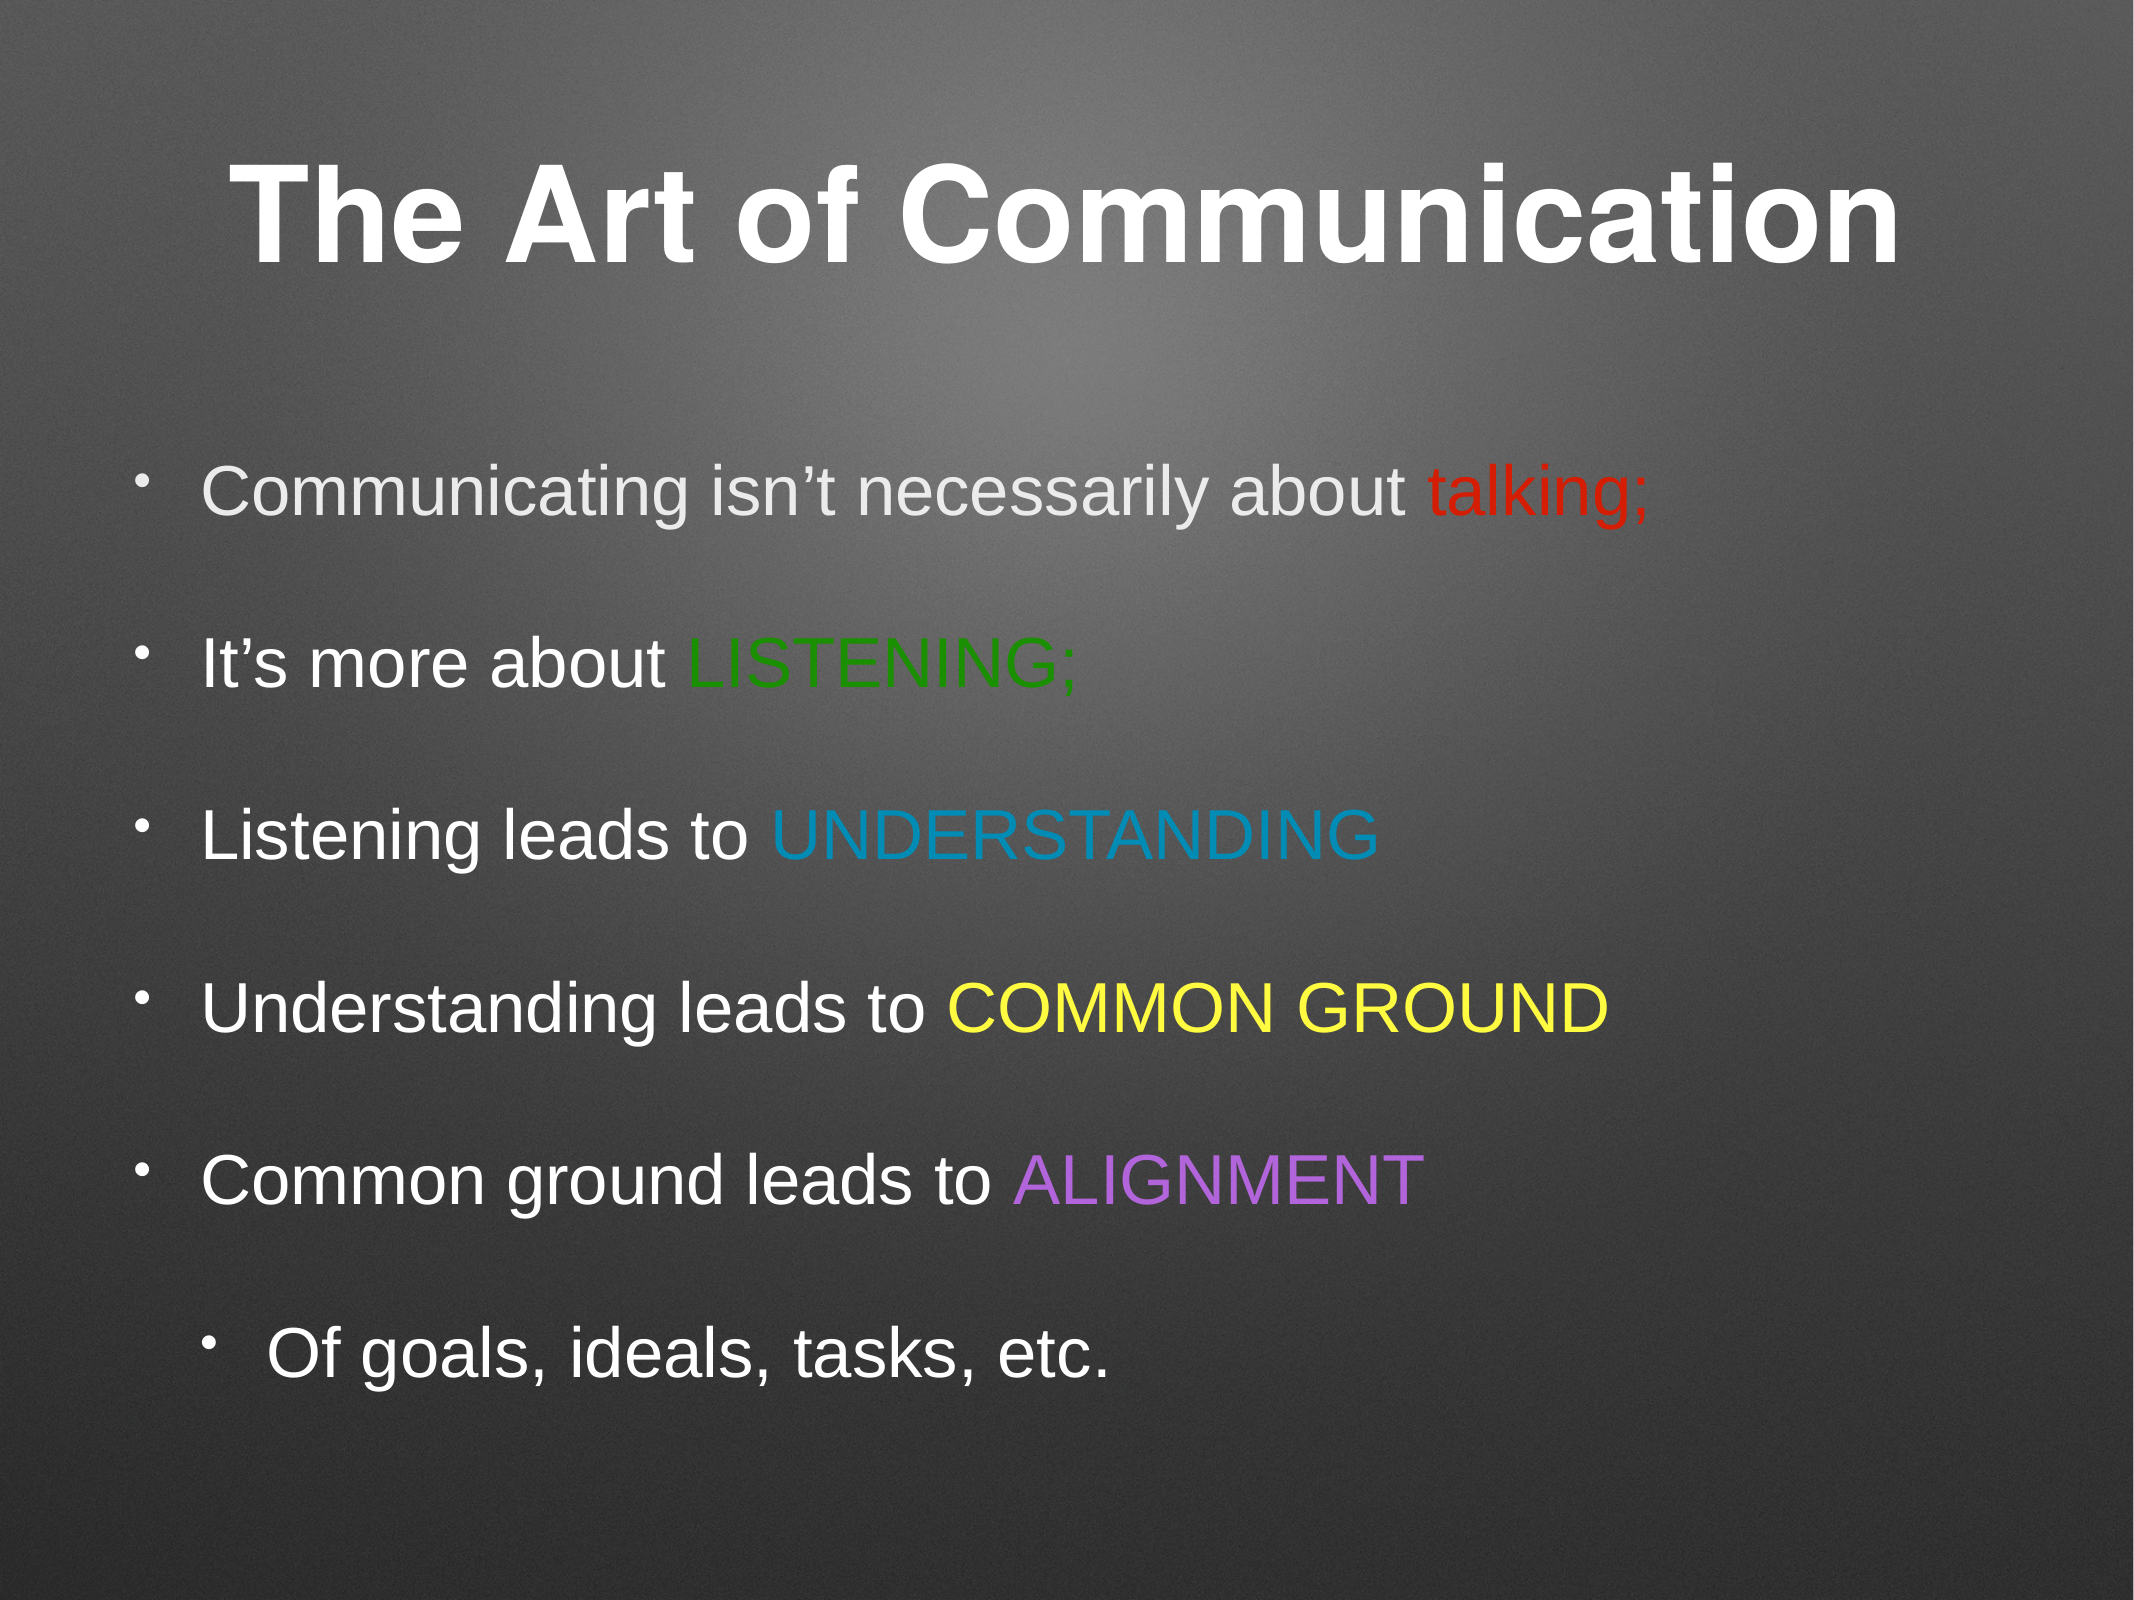

# The Art of Communication
Communicating isn’t necessarily about talking;
It’s more about Listening;
Listening leads to understanding
Understanding leads to common ground
Common ground leads to Alignment
Of goals, ideals, tasks, etc.